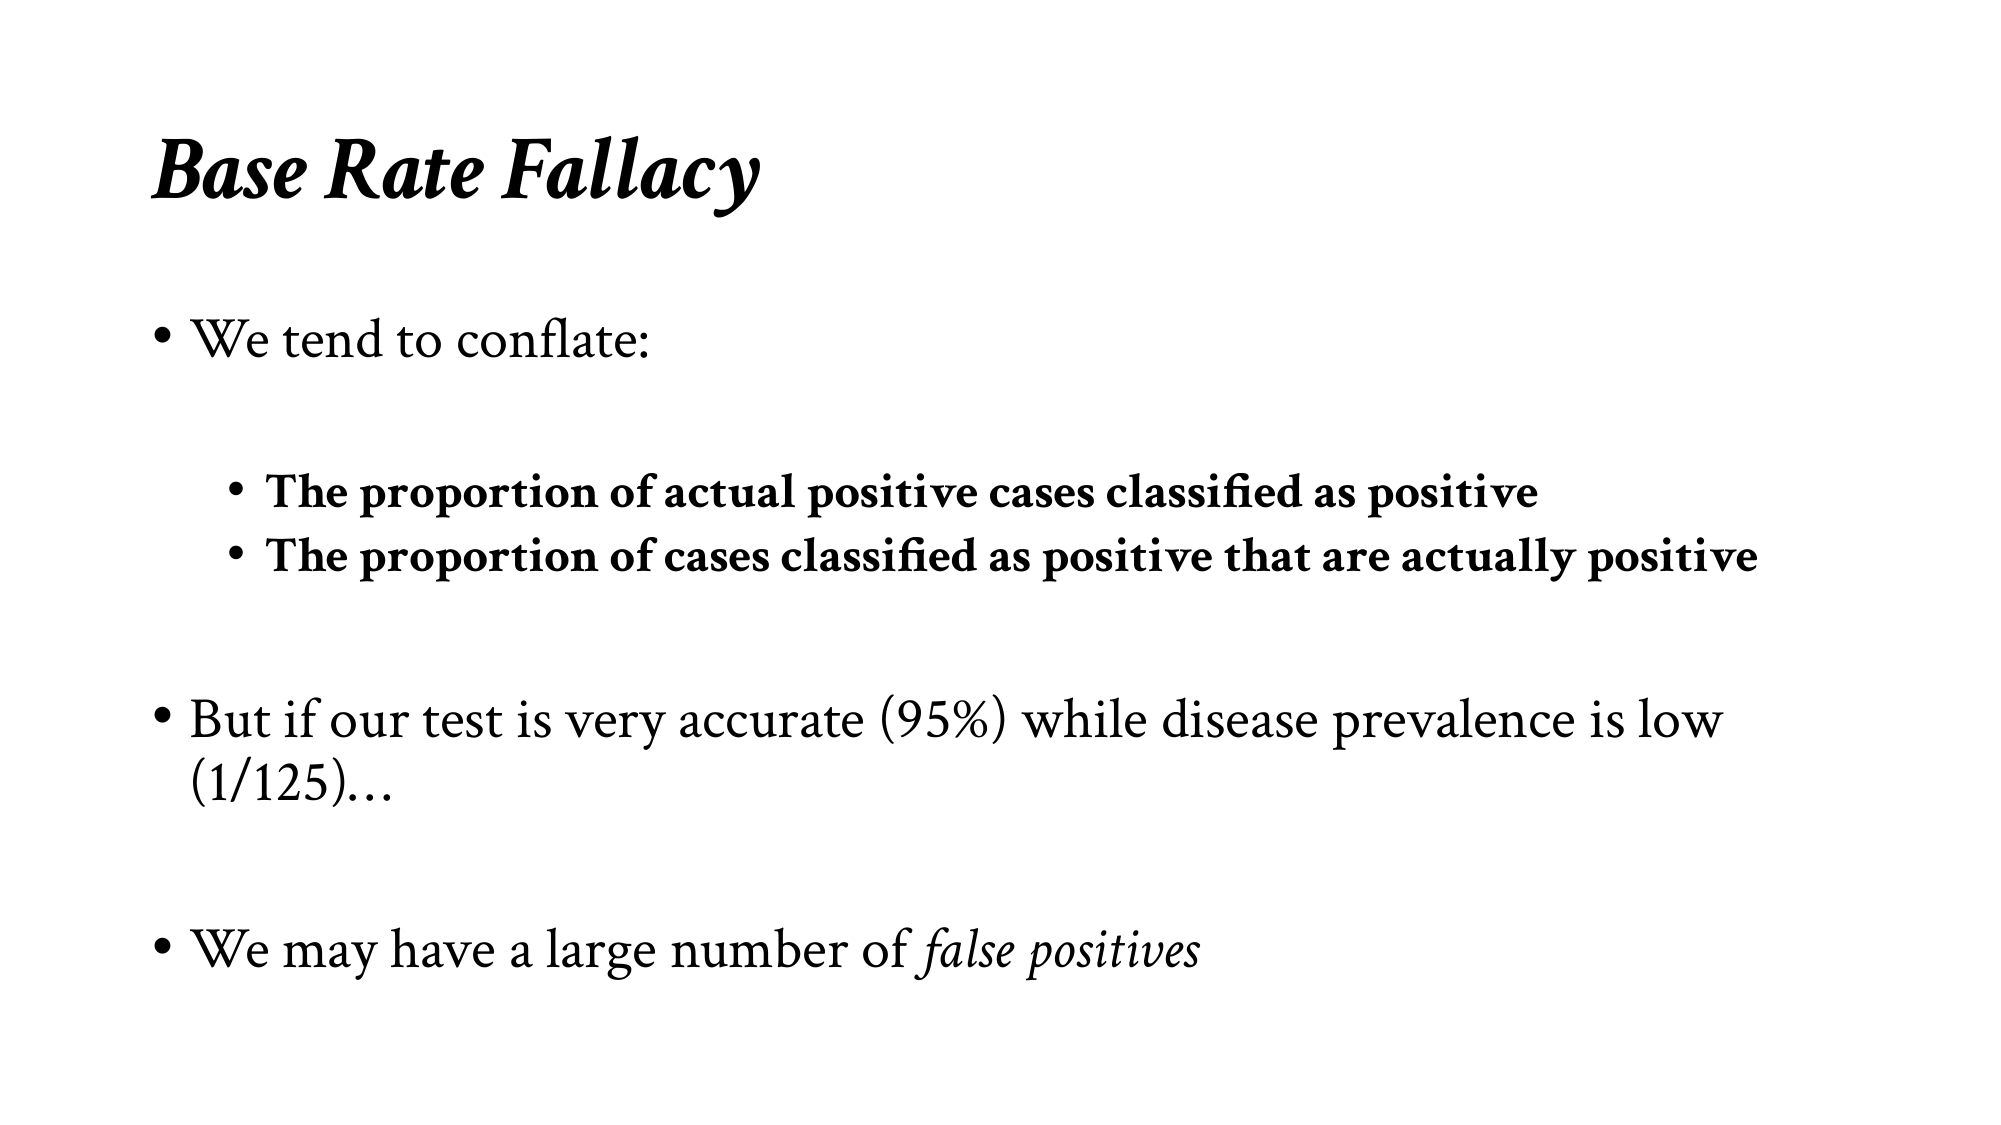

# Base Rate Fallacy
We tend to conflate:

The proportion of actual positive cases classified as positive
The proportion of cases classified as positive that are actually positive

But if our test is very accurate (95%) while disease prevalence is low (1/125)…

We may have a large number of false positives